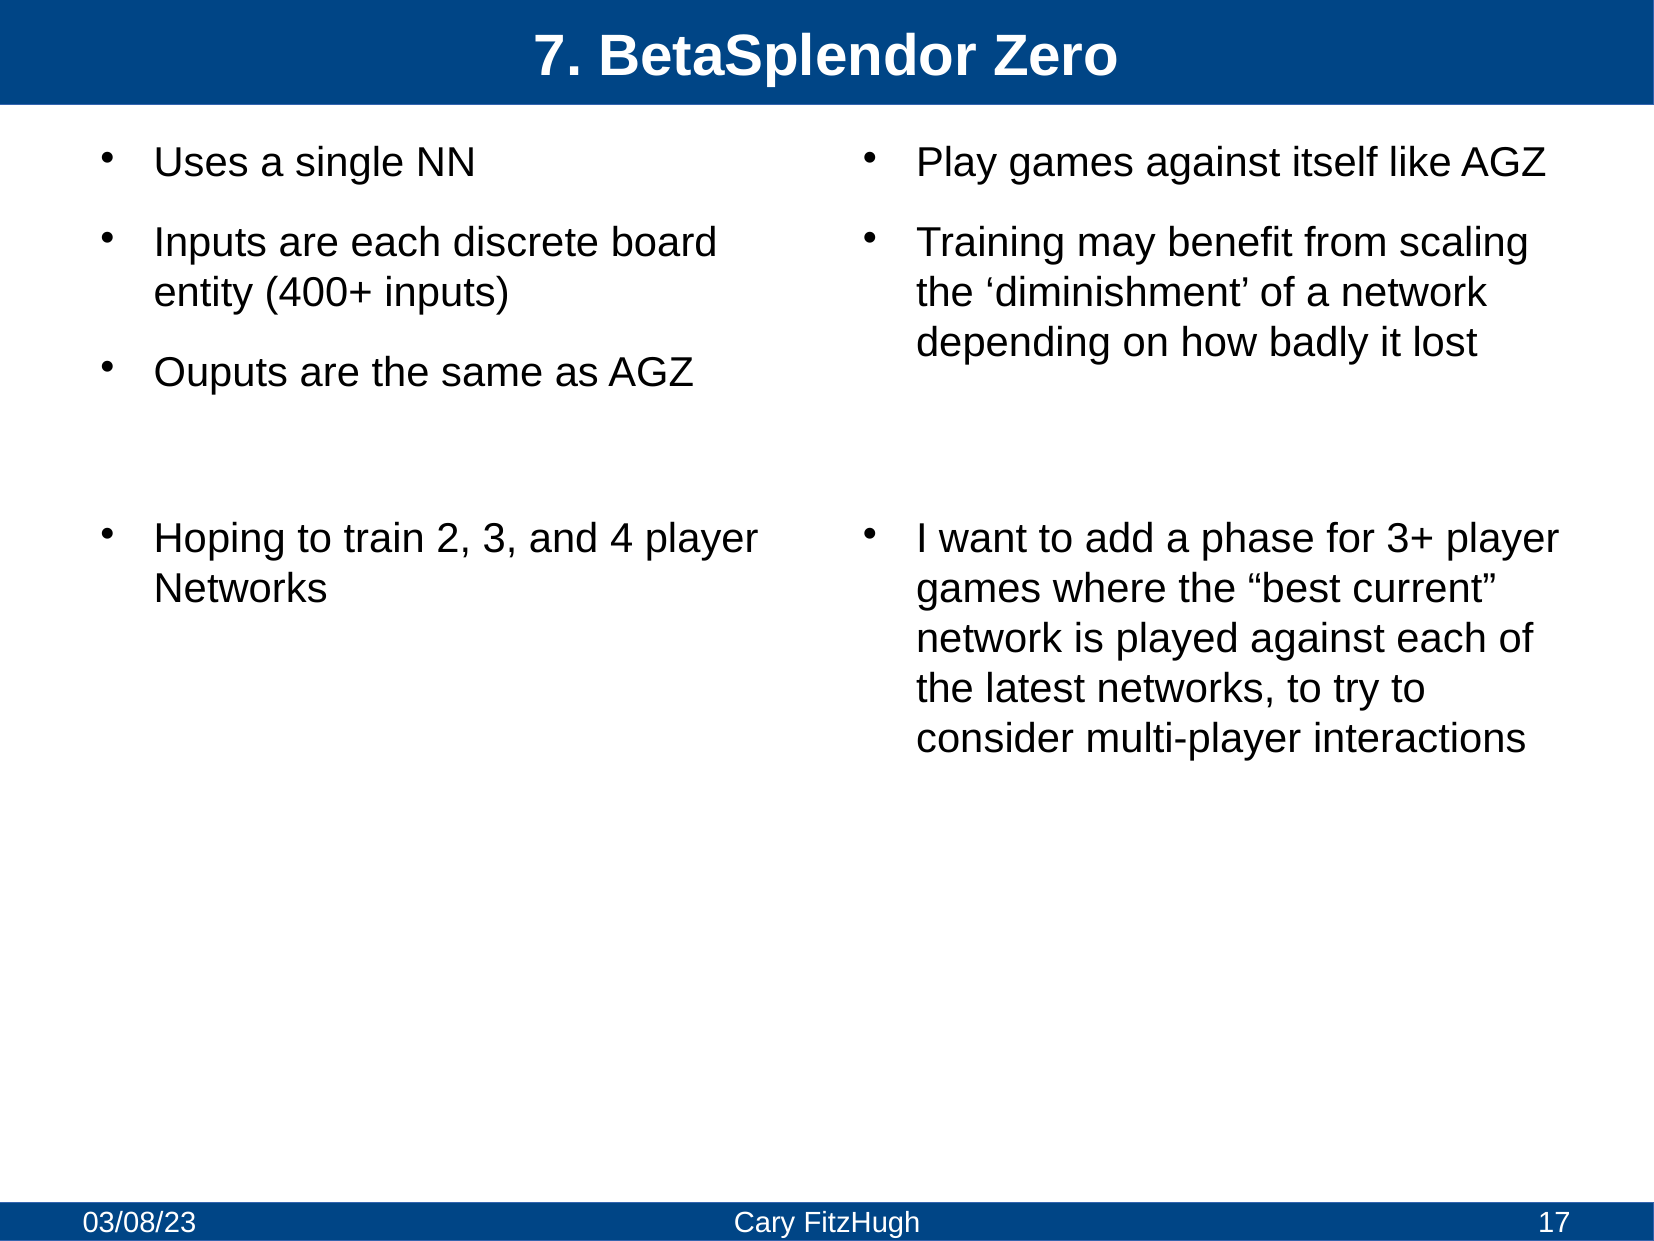

# 7. BetaSplendor Zero
Uses a single NN
Inputs are each discrete board entity (400+ inputs)
Ouputs are the same as AGZ
Play games against itself like AGZ
Training may benefit from scaling the ‘diminishment’ of a network depending on how badly it lost
Hoping to train 2, 3, and 4 player Networks
I want to add a phase for 3+ player games where the “best current” network is played against each of the latest networks, to try to consider multi-player interactions
03/08/23
Cary FitzHugh
17